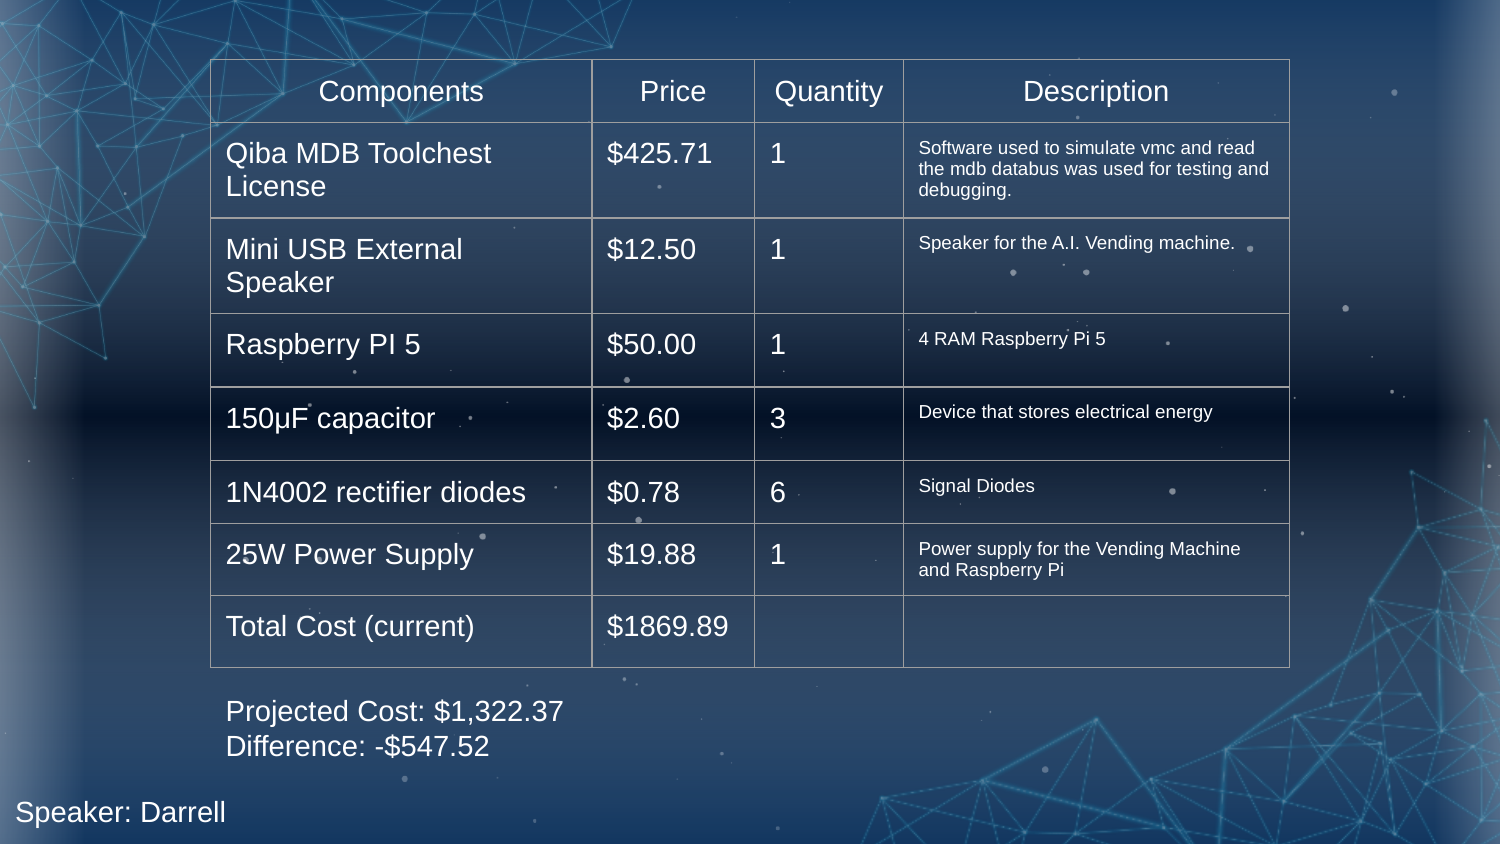

| Components | Price | Quantity | Description |
| --- | --- | --- | --- |
| Qiba MDB Toolchest License | $425.71 | 1 | Software used to simulate vmc and read the mdb databus was used for testing and debugging. |
| Mini USB External Speaker | $12.50 | 1 | Speaker for the A.I. Vending machine. |
| Raspberry PI 5 | $50.00 | 1 | 4 RAM Raspberry Pi 5 |
| 150μF capacitor | $2.60 | 3 | Device that stores electrical energy |
| 1N4002 rectifier diodes | $0.78 | 6 | Signal Diodes |
| 25W Power Supply | $19.88 | 1 | Power supply for the Vending Machine and Raspberry Pi |
| Total Cost (current) | $1869.89 |  |  |
Projected Cost: $1,322.37
Difference: -$547.52
Speaker: Darrell